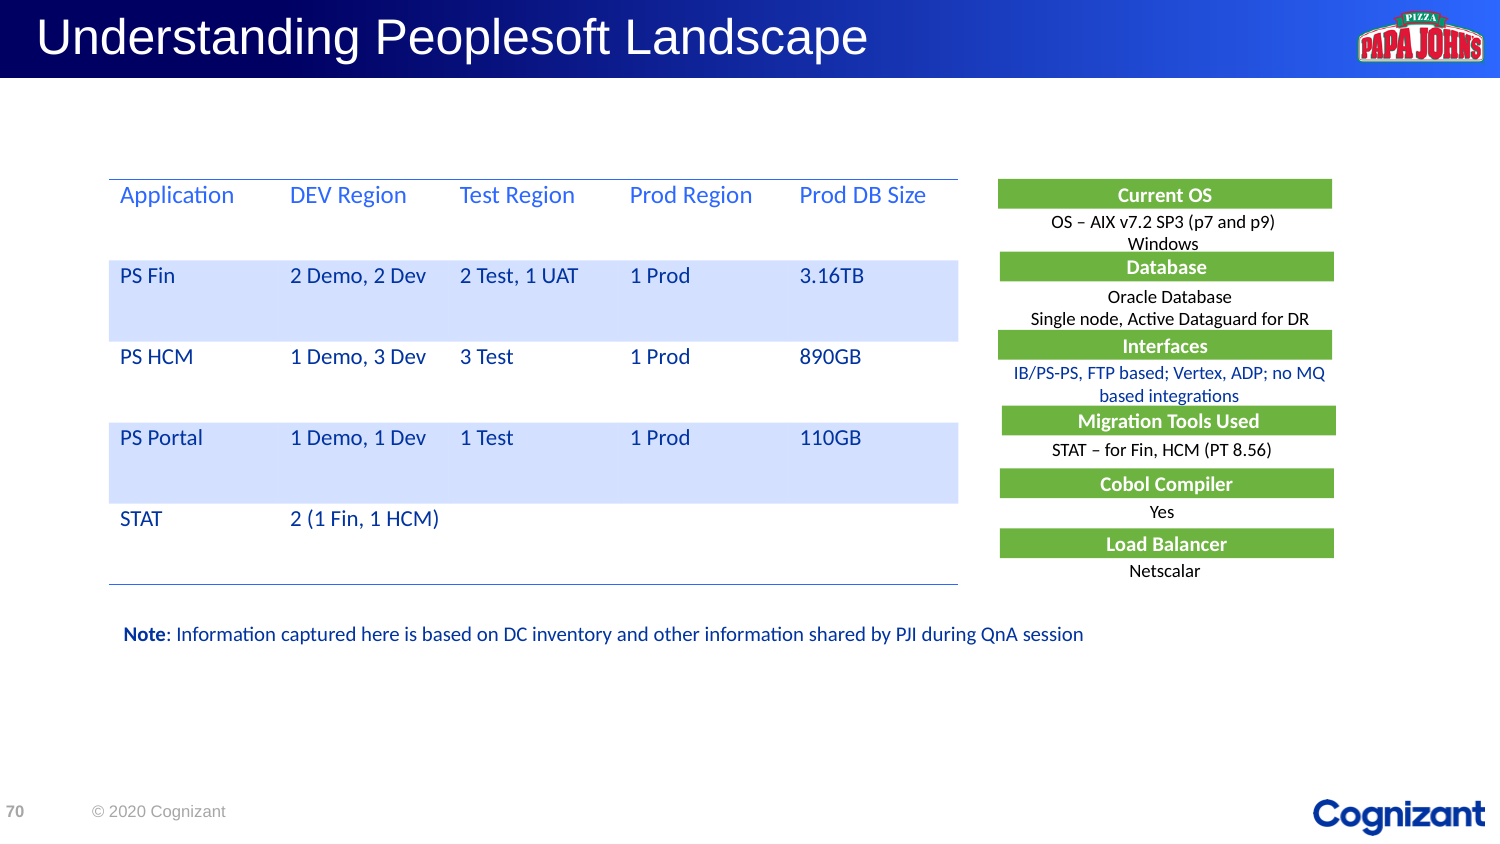

# Understanding Peoplesoft Landscape
Current OS
| Application | DEV Region | Test Region | Prod Region | Prod DB Size |
| --- | --- | --- | --- | --- |
| PS Fin | 2 Demo, 2 Dev | 2 Test, 1 UAT | 1 Prod | 3.16TB |
| PS HCM | 1 Demo, 3 Dev | 3 Test | 1 Prod | 890GB |
| PS Portal | 1 Demo, 1 Dev | 1 Test | 1 Prod | 110GB |
| STAT | 2 (1 Fin, 1 HCM) |  |  |  |
OS – AIX v7.2 SP3 (p7 and p9)
Windows
Database
Oracle Database
Single node, Active Dataguard for DR
Interfaces
IB/PS-PS, FTP based; Vertex, ADP; no MQ based integrations
Migration Tools Used
STAT – for Fin, HCM (PT 8.56)
Cobol Compiler
Yes
Load Balancer
Netscalar
Note: Information captured here is based on DC inventory and other information shared by PJI during QnA session